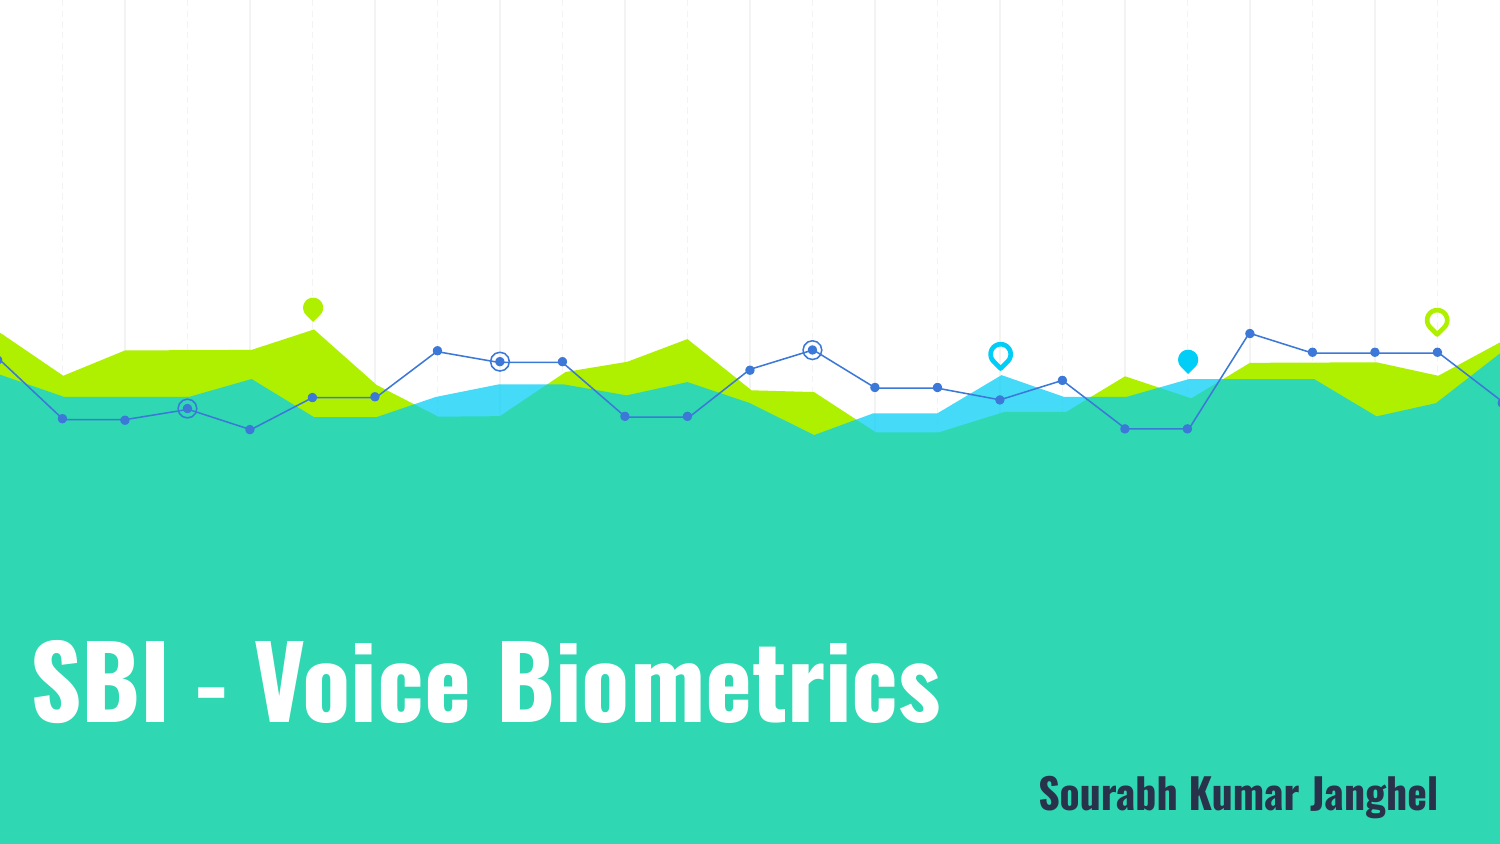

# SBI - Voice Biometrics
Sourabh Kumar Janghel